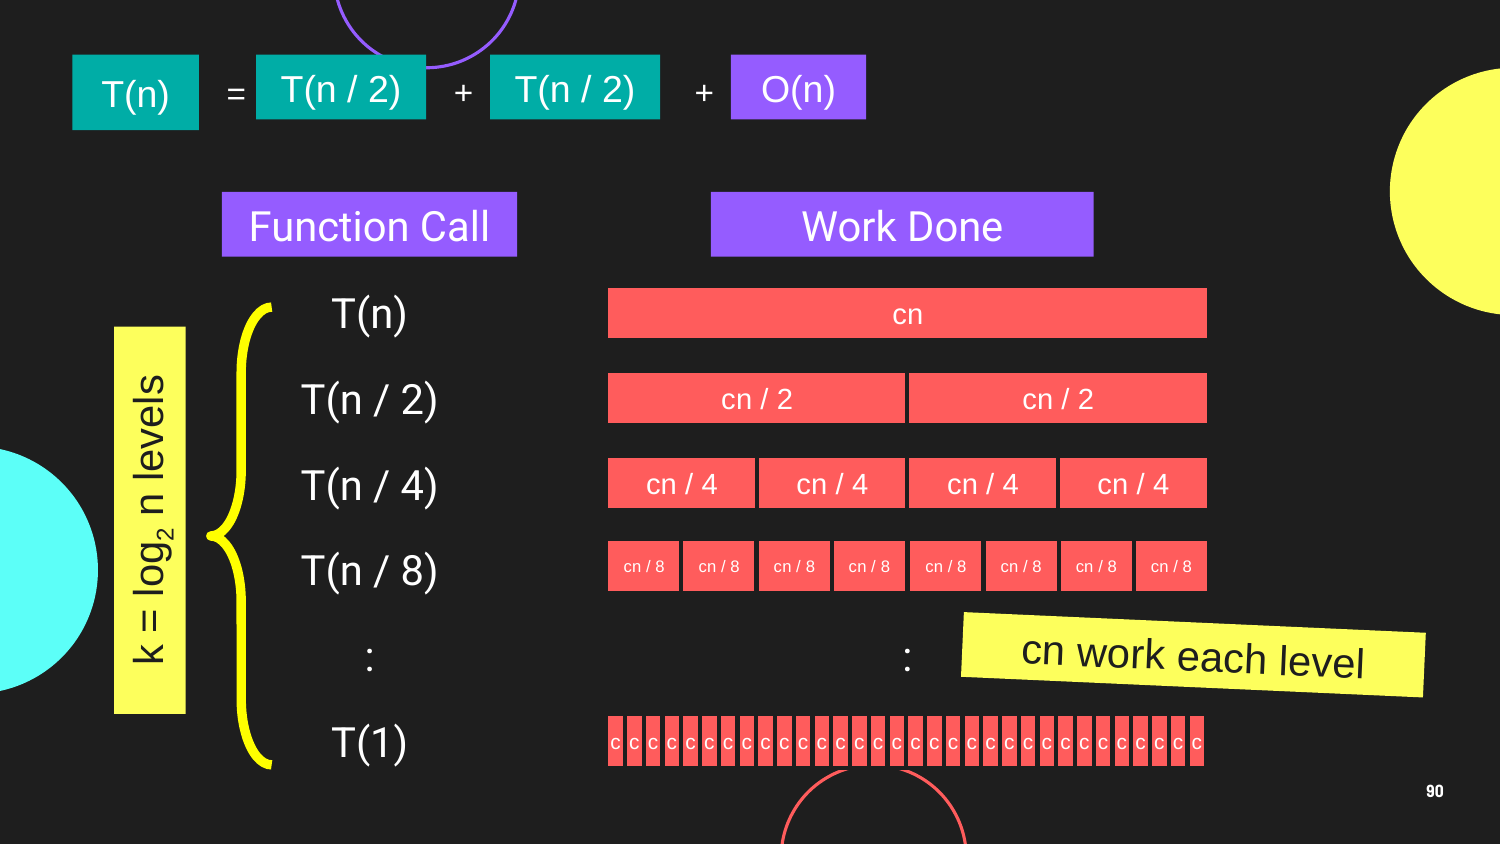

T(n)
T(n / 2)
T(n / 2)
O(n)
+
+
=
Function Call
Work Done
T(n)
cn

T(n / 2)
cn / 2
cn / 2
T(n / 4)
cn / 4
cn / 4
cn / 4
cn / 4
k = log2 n levels
T(n / 8)
cn / 8
cn / 8
cn / 8
cn / 8
cn / 8
cn / 8
cn / 8
cn / 8
:
:
cn work each level
T(1)
c
c
c
c
c
c
c
c
c
c
c
c
c
c
c
c
c
c
c
c
c
c
c
c
c
c
c
c
c
c
c
c
90